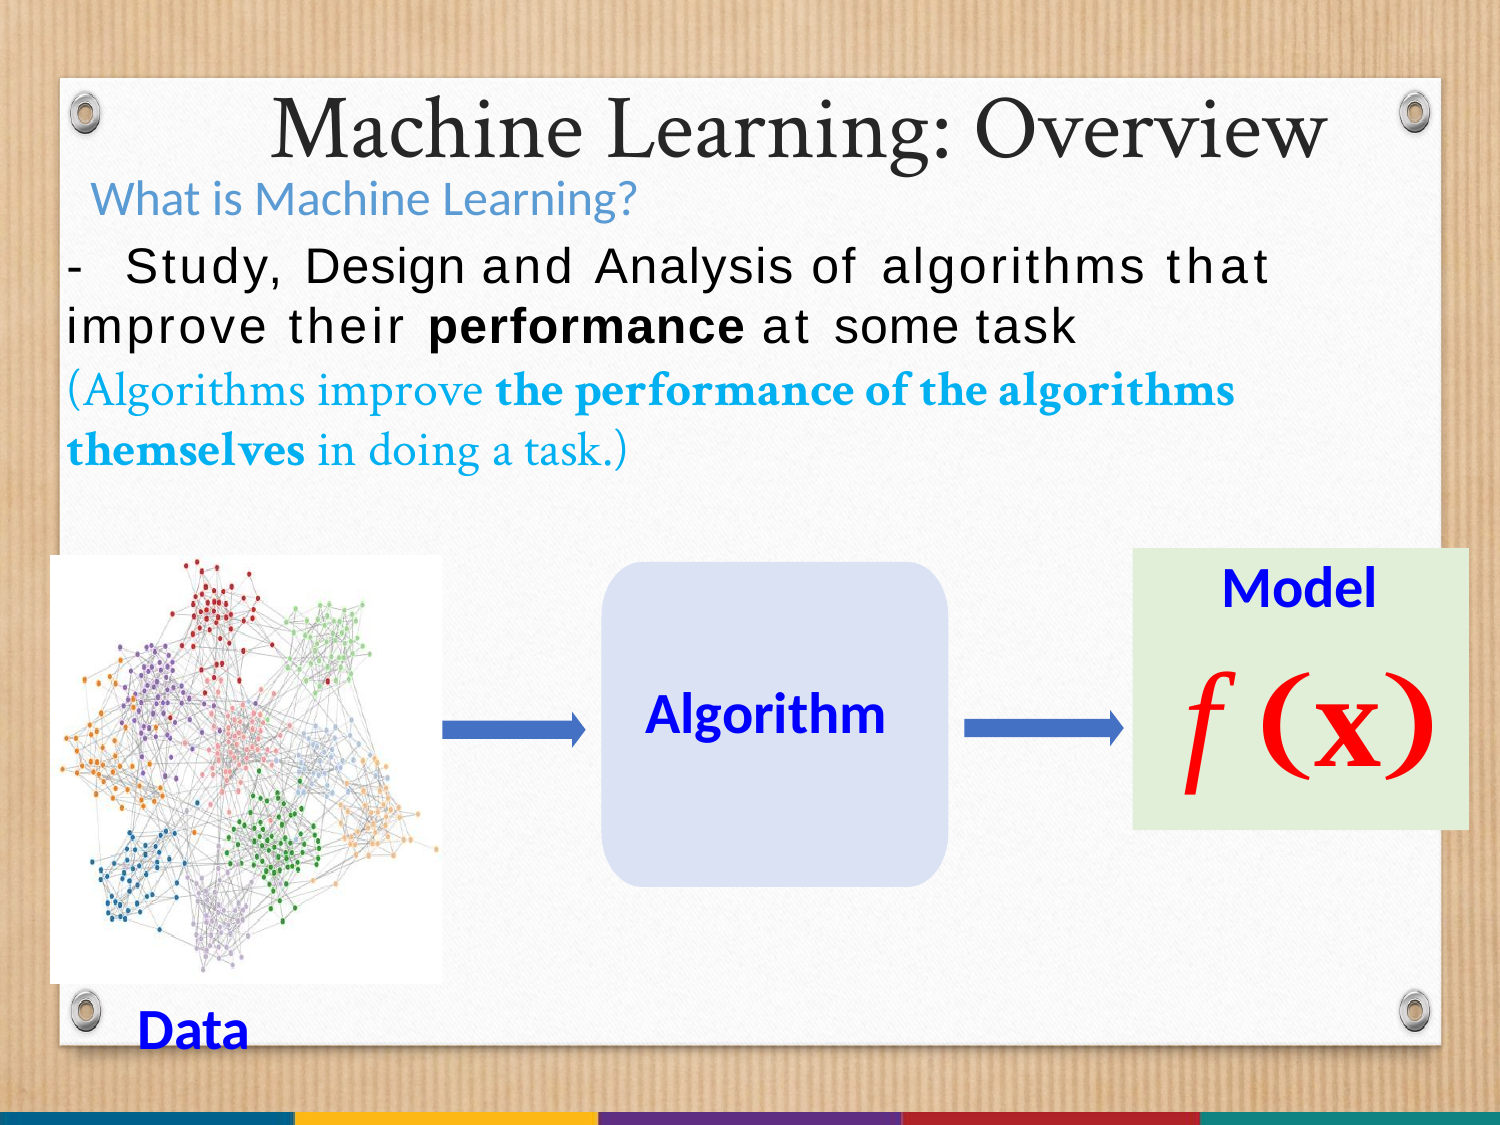

# Machine Learning: Overview
What is Machine Learning?
-	Study, Design and Analysis of algorithms that improve their performance at some task
(Algorithms improve the performance of the algorithms themselves in doing a task.)

Model
f (x)

Algorithm

Data